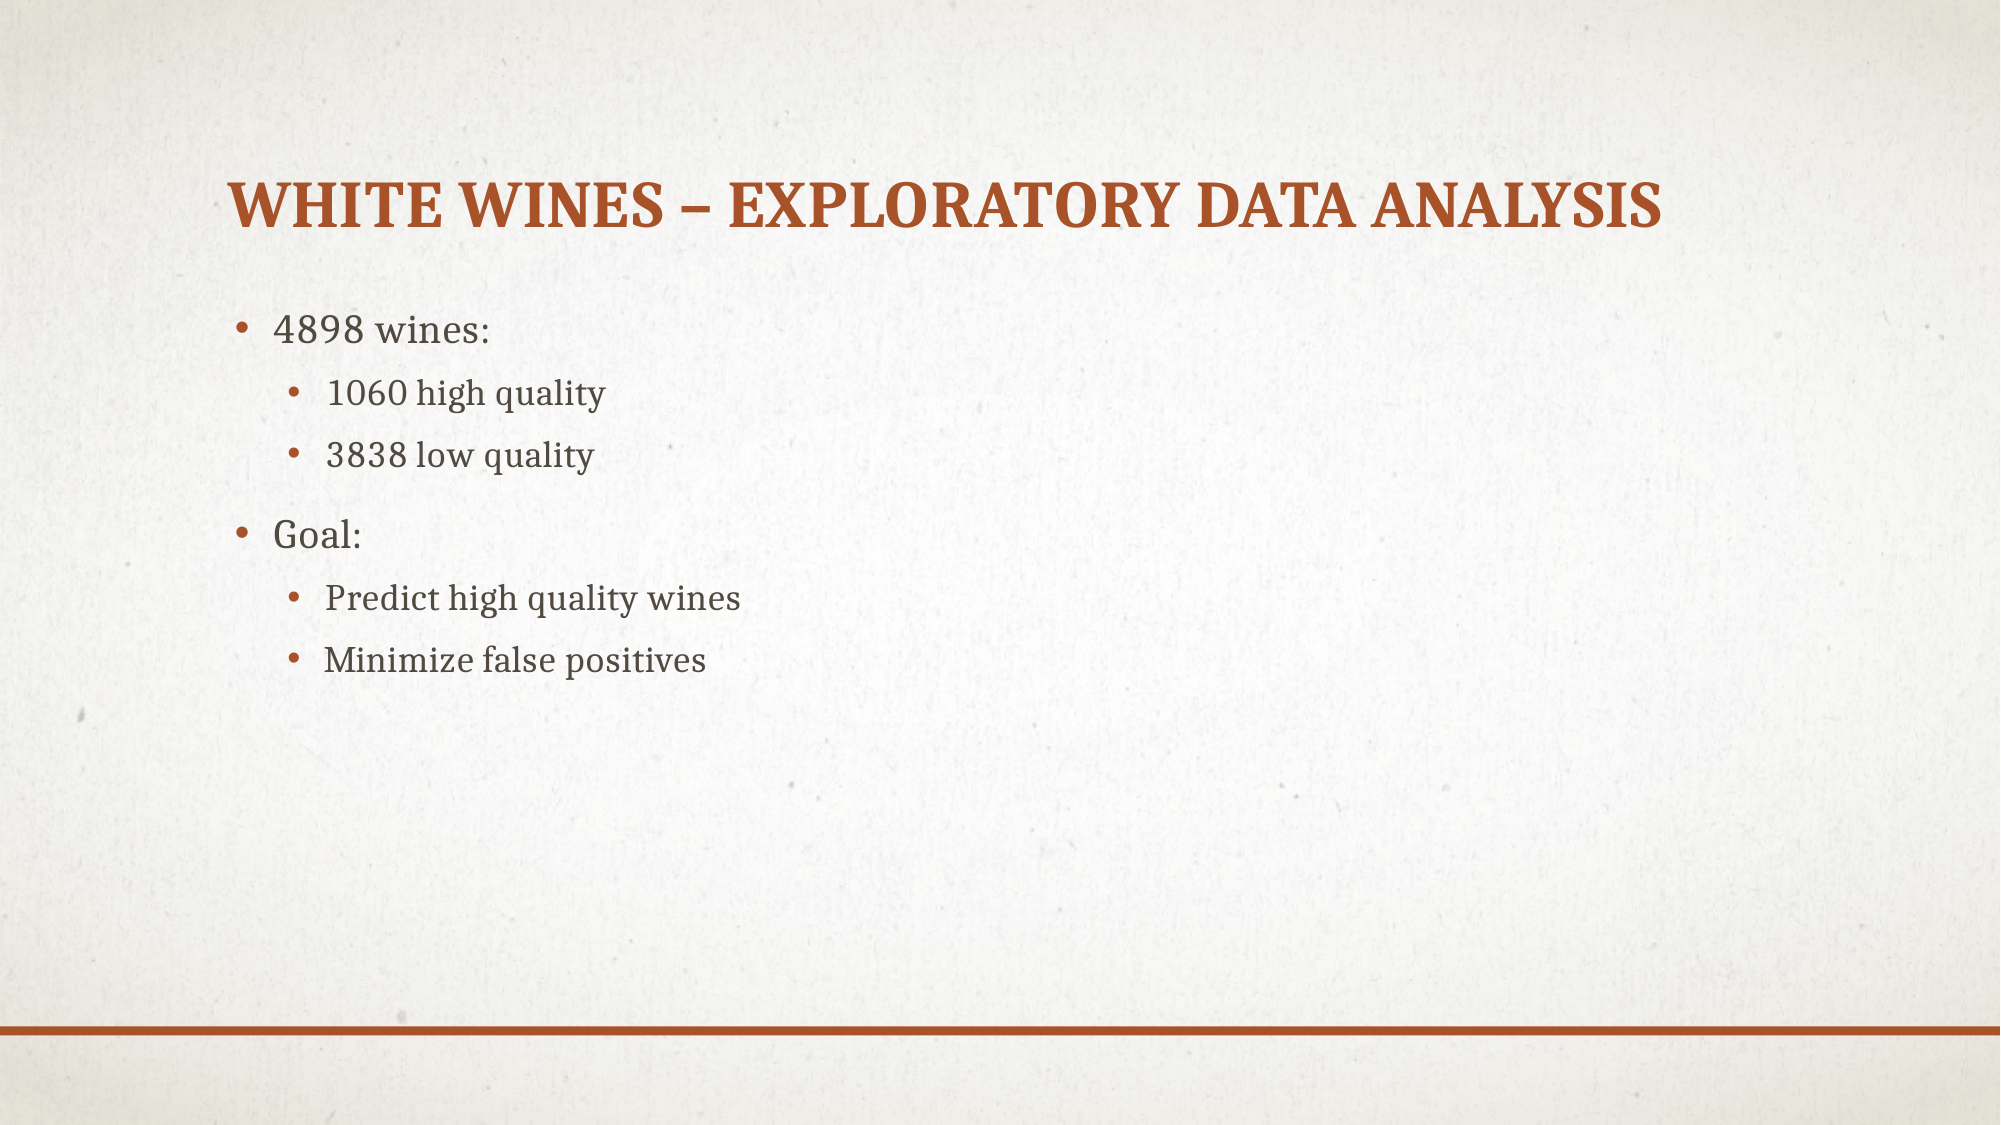

# White Wines – Exploratory data Analysis
4898 wines:
1060 high quality
3838 low quality
Goal:
Predict high quality wines
Minimize false positives